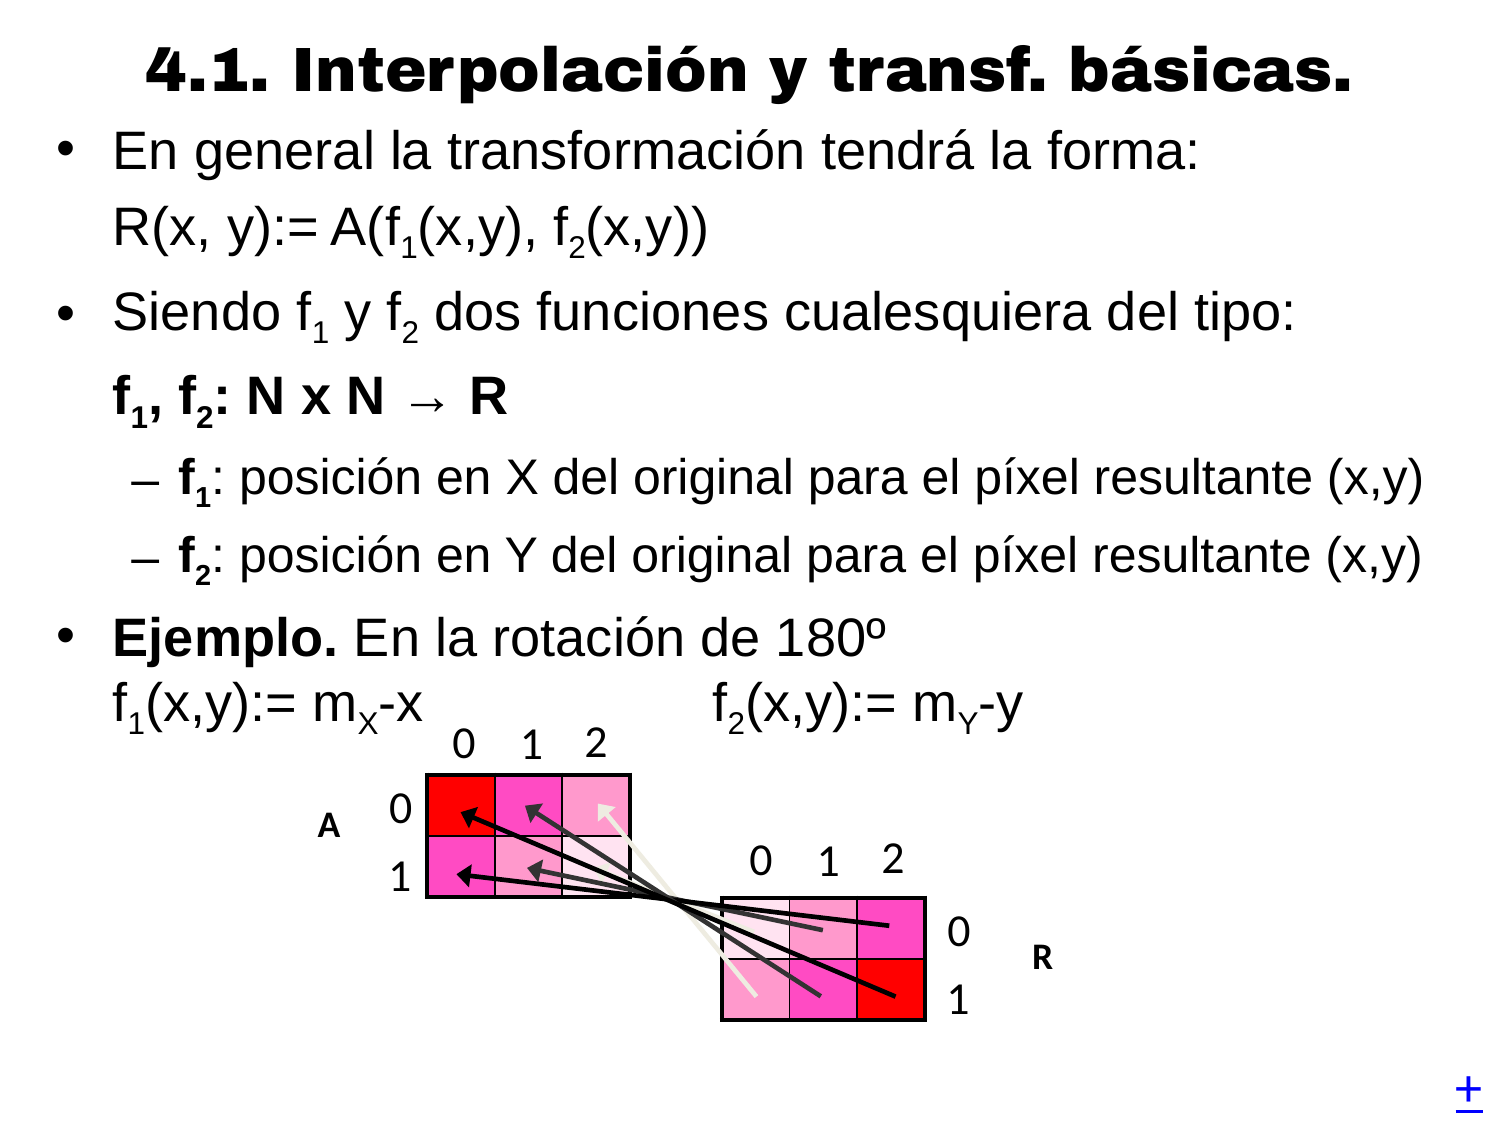

# 4.1. Interpolación y transf. básicas.
En general la transformación tendrá la forma:
	R(x, y):= A(f1(x,y), f2(x,y))
Siendo f1 y f2 dos funciones cualesquiera del tipo:
	f1, f2: N x N → R
f1: posición en X del original para el píxel resultante (x,y)
f2: posición en Y del original para el píxel resultante (x,y)
Ejemplo. En la rotación de 180º
f1(x,y):= mX-x		f2(x,y):= mY-y
2
0
1
0
|  |  |  |
| --- | --- | --- |
|  |  |  |
A

2
0
1
1

0
|  |  |  |
| --- | --- | --- |
|  |  |  |
R
1
+